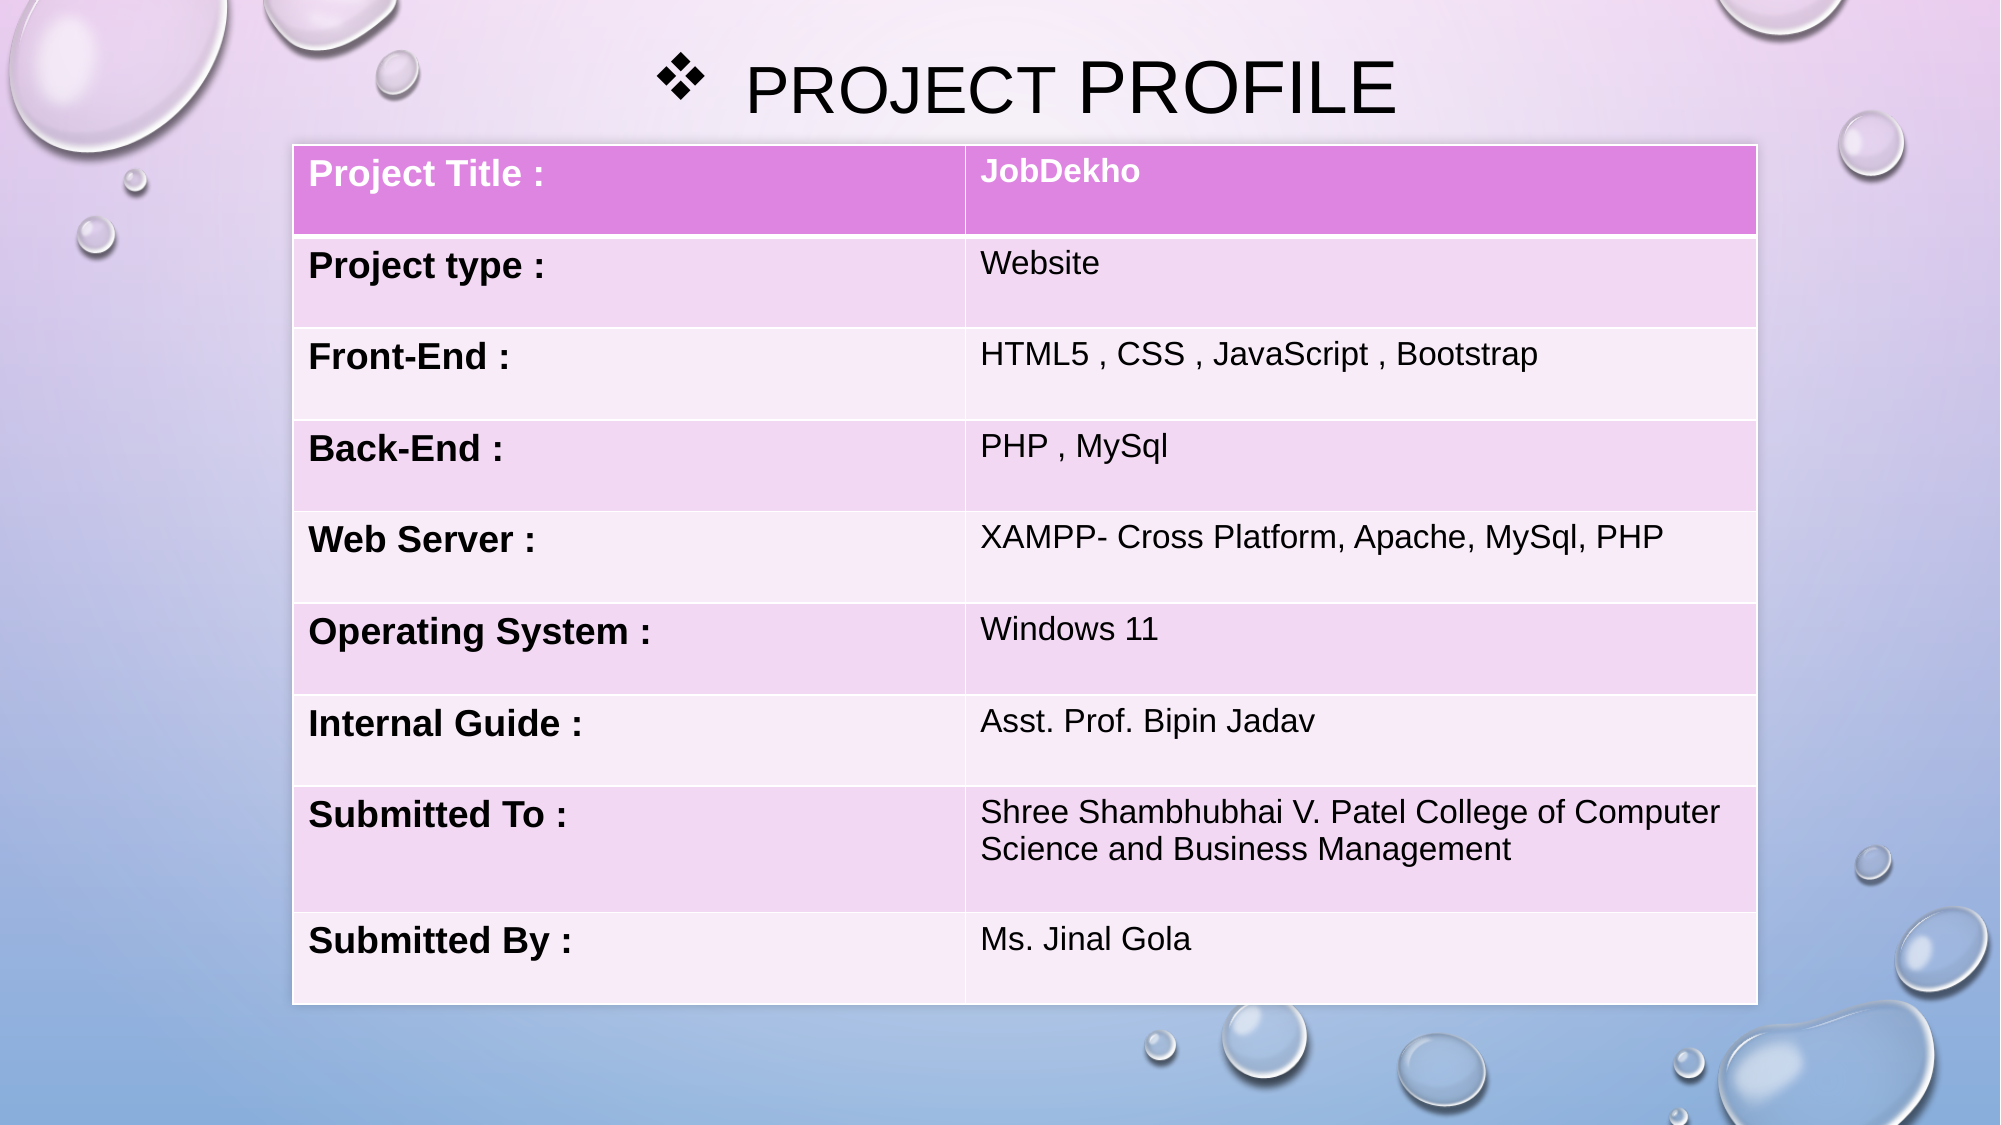

# Project Profile
| Project Title : | JobDekho |
| --- | --- |
| Project type : | Website |
| Front-End : | HTML5 , CSS , JavaScript , Bootstrap |
| Back-End : | PHP , MySql |
| Web Server : | XAMPP- Cross Platform, Apache, MySql, PHP |
| Operating System : | Windows 11 |
| Internal Guide : | Asst. Prof. Bipin Jadav |
| Submitted To : | Shree Shambhubhai V. Patel College of Computer Science and Business Management |
| Submitted By : | Ms. Jinal Gola |